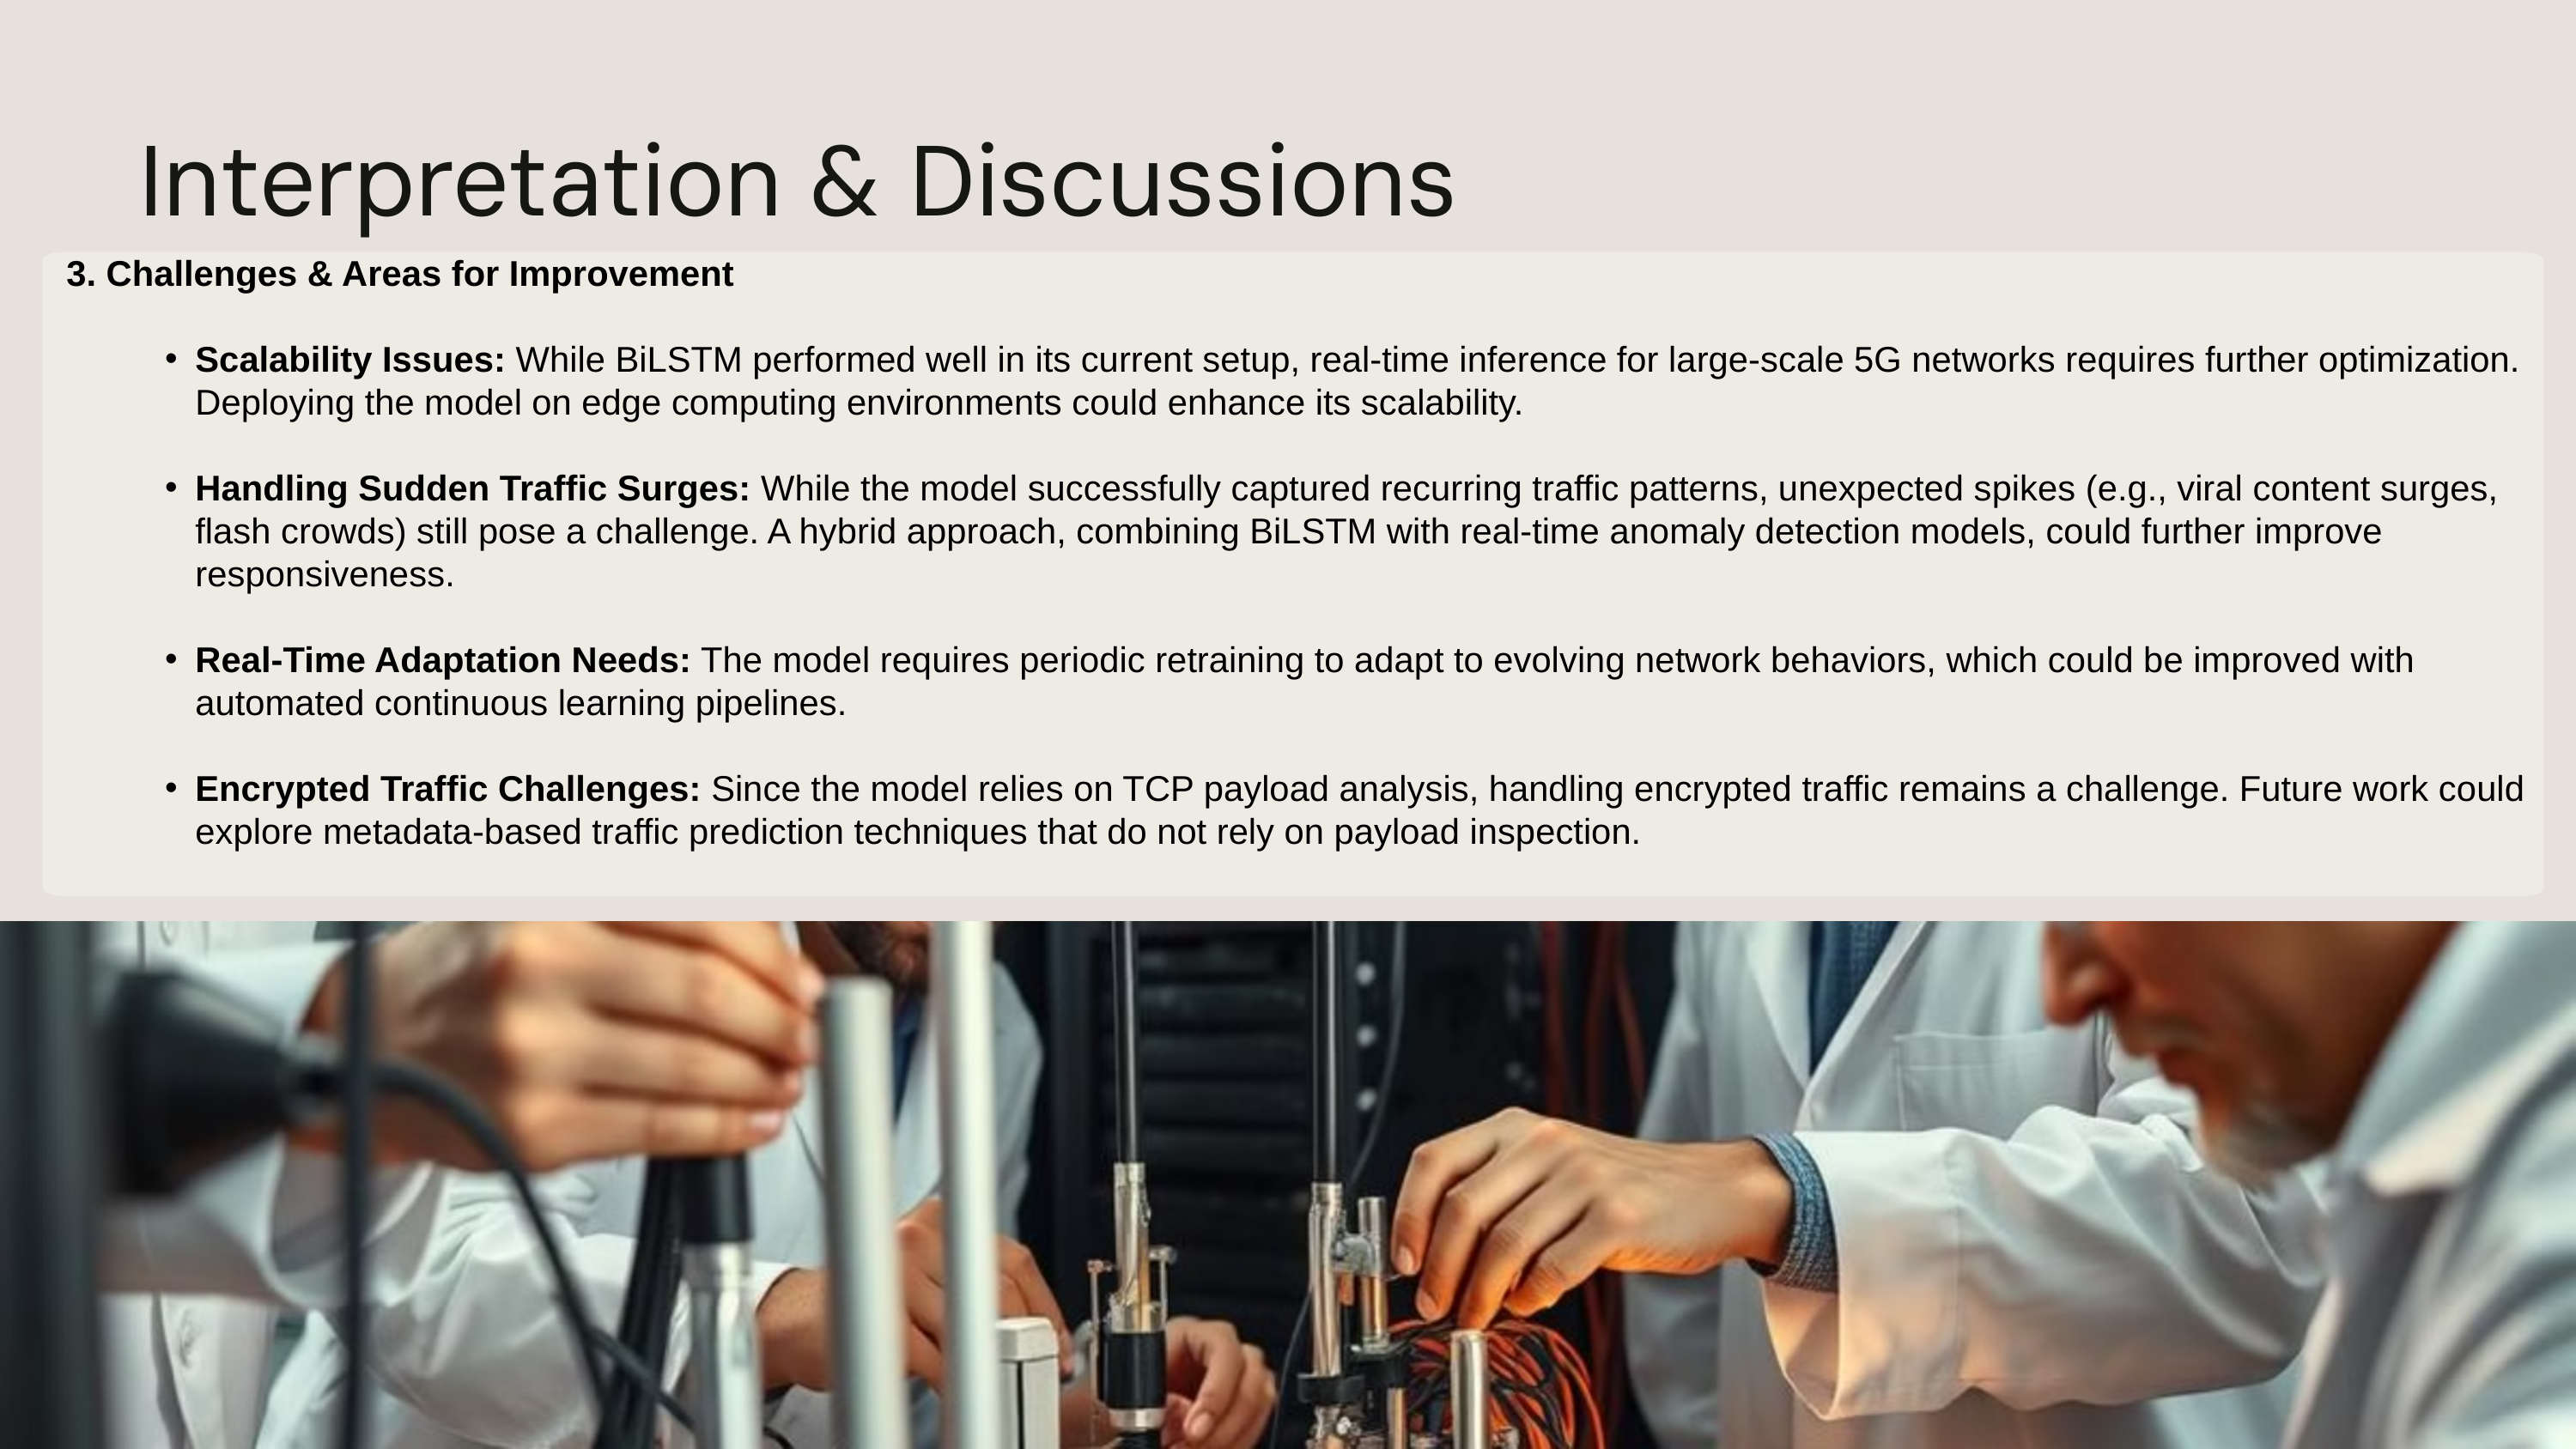

Interpretation & Discussions

3. Challenges & Areas for Improvement

Scalability Issues: While BiLSTM performed well in its current setup, real-time inference for large-scale 5G networks requires further optimization. Deploying the model on edge computing environments could enhance its scalability.

Handling Sudden Traffic Surges: While the model successfully captured recurring traffic patterns, unexpected spikes (e.g., viral content surges, flash crowds) still pose a challenge. A hybrid approach, combining BiLSTM with real-time anomaly detection models, could further improve responsiveness.

Real-Time Adaptation Needs: The model requires periodic retraining to adapt to evolving network behaviors, which could be improved with automated continuous learning pipelines.

Encrypted Traffic Challenges: Since the model relies on TCP payload analysis, handling encrypted traffic remains a challenge. Future work could explore metadata-based traffic prediction techniques that do not rely on payload inspection.